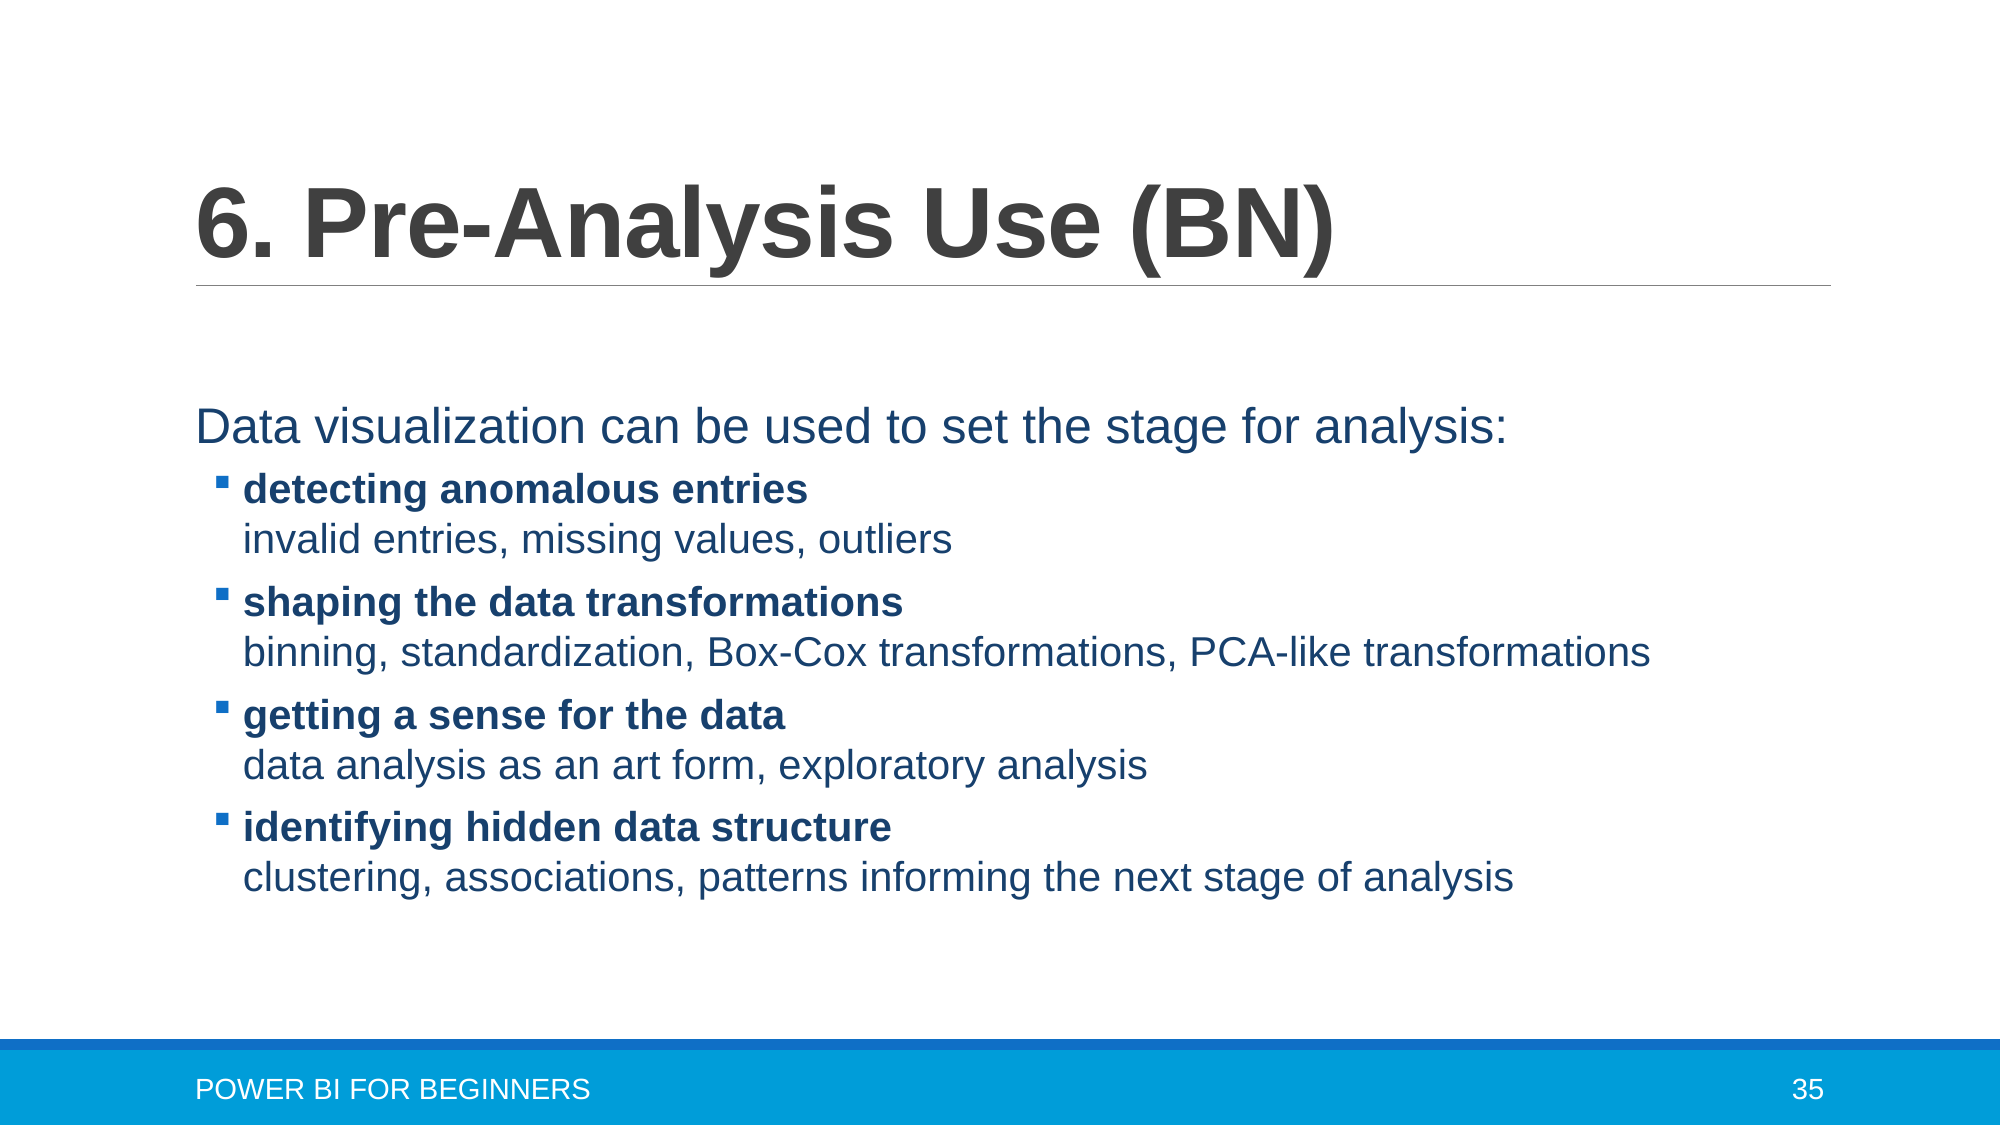

# 6. Pre-Analysis Use (BN)
Data visualization can be used to set the stage for analysis:
detecting anomalous entries
invalid entries, missing values, outliers
shaping the data transformations
binning, standardization, Box-Cox transformations, PCA-like transformations
getting a sense for the data
data analysis as an art form, exploratory analysis
identifying hidden data structure
clustering, associations, patterns informing the next stage of analysis
POWER BI FOR BEGINNERS
35